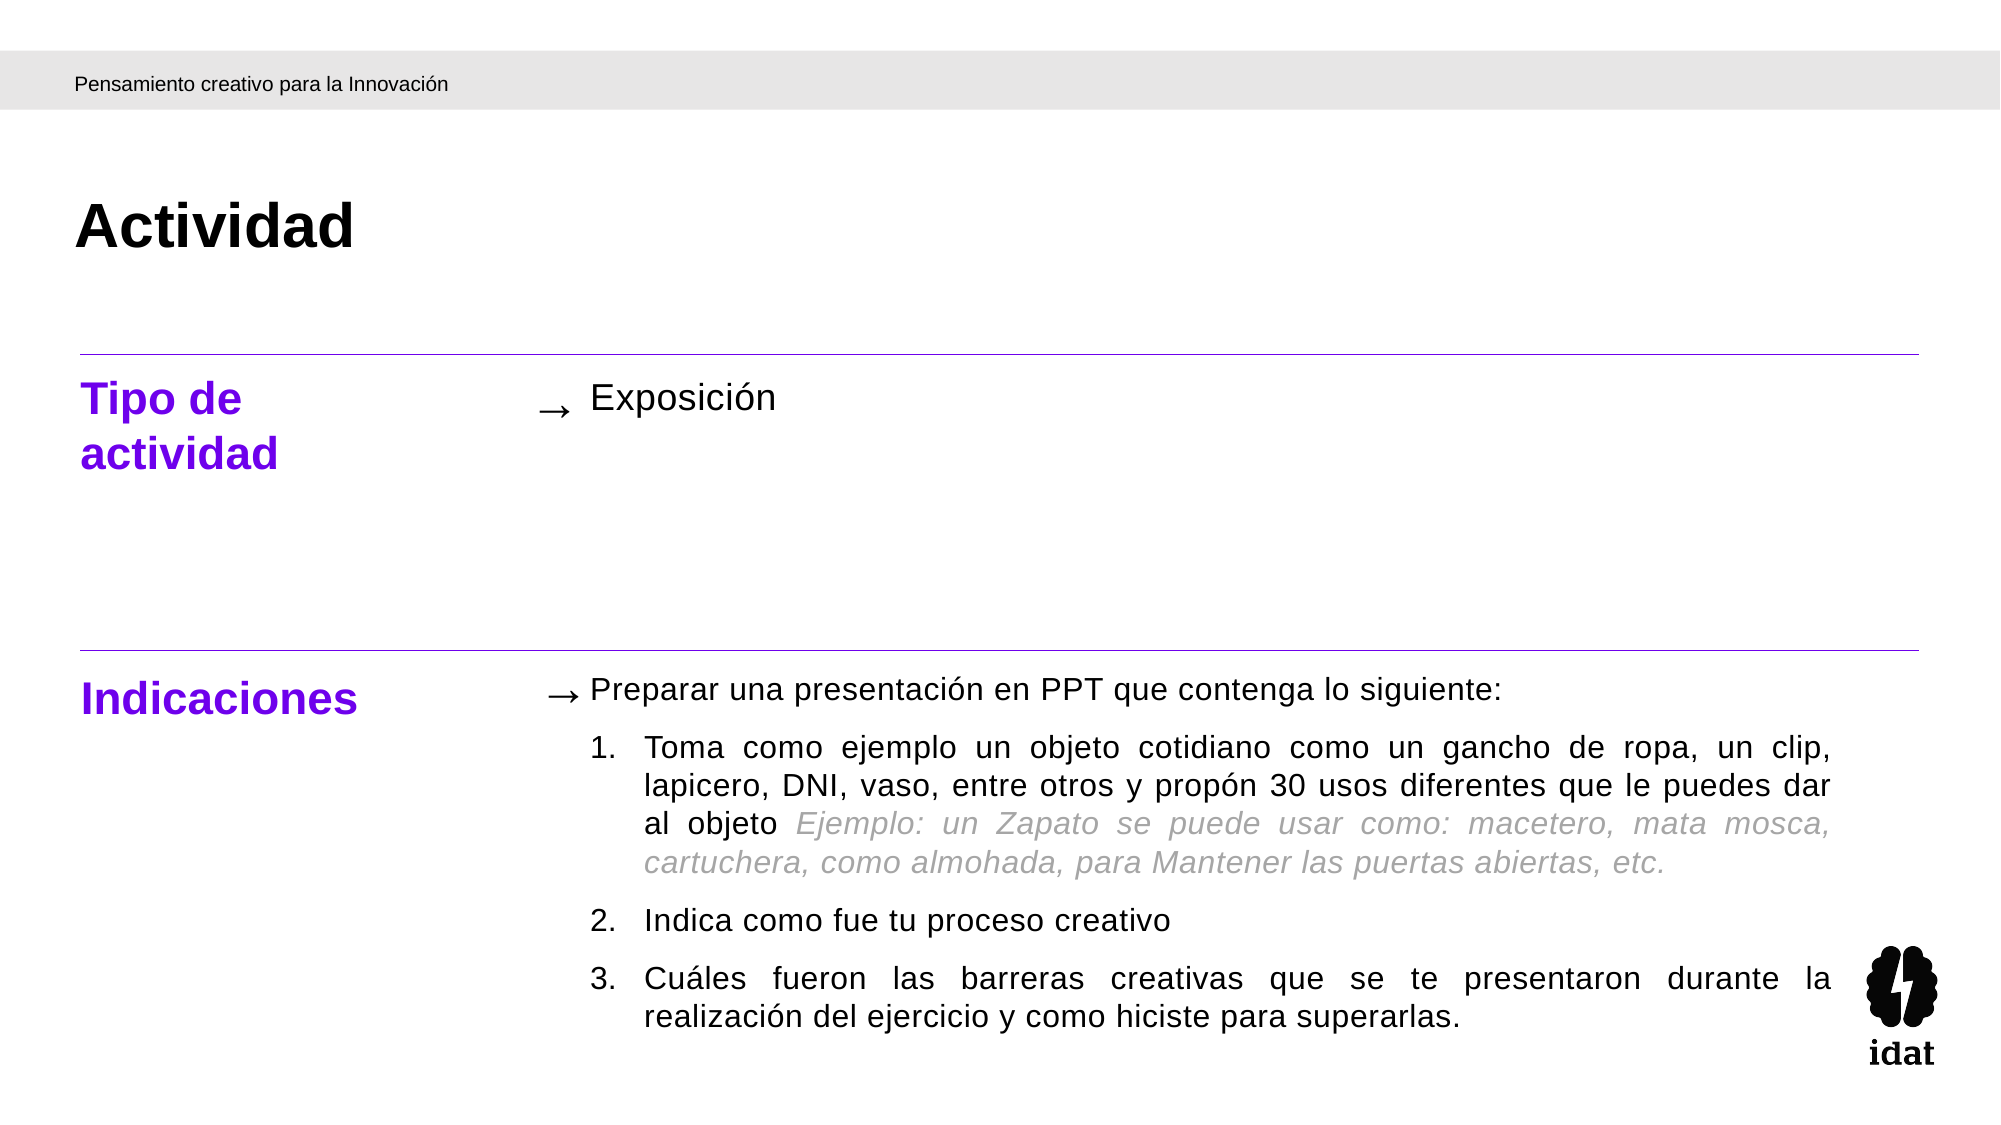

Pensamiento creativo para la Innovación
Actividad
Exposición
Preparar una presentación en PPT que contenga lo siguiente:
Toma como ejemplo un objeto cotidiano como un gancho de ropa, un clip, lapicero, DNI, vaso, entre otros y propón 30 usos diferentes que le puedes dar al objeto Ejemplo: un Zapato se puede usar como: macetero, mata mosca, cartuchera, como almohada, para Mantener las puertas abiertas, etc.
Indica como fue tu proceso creativo
Cuáles fueron las barreras creativas que se te presentaron durante la realización del ejercicio y como hiciste para superarlas.